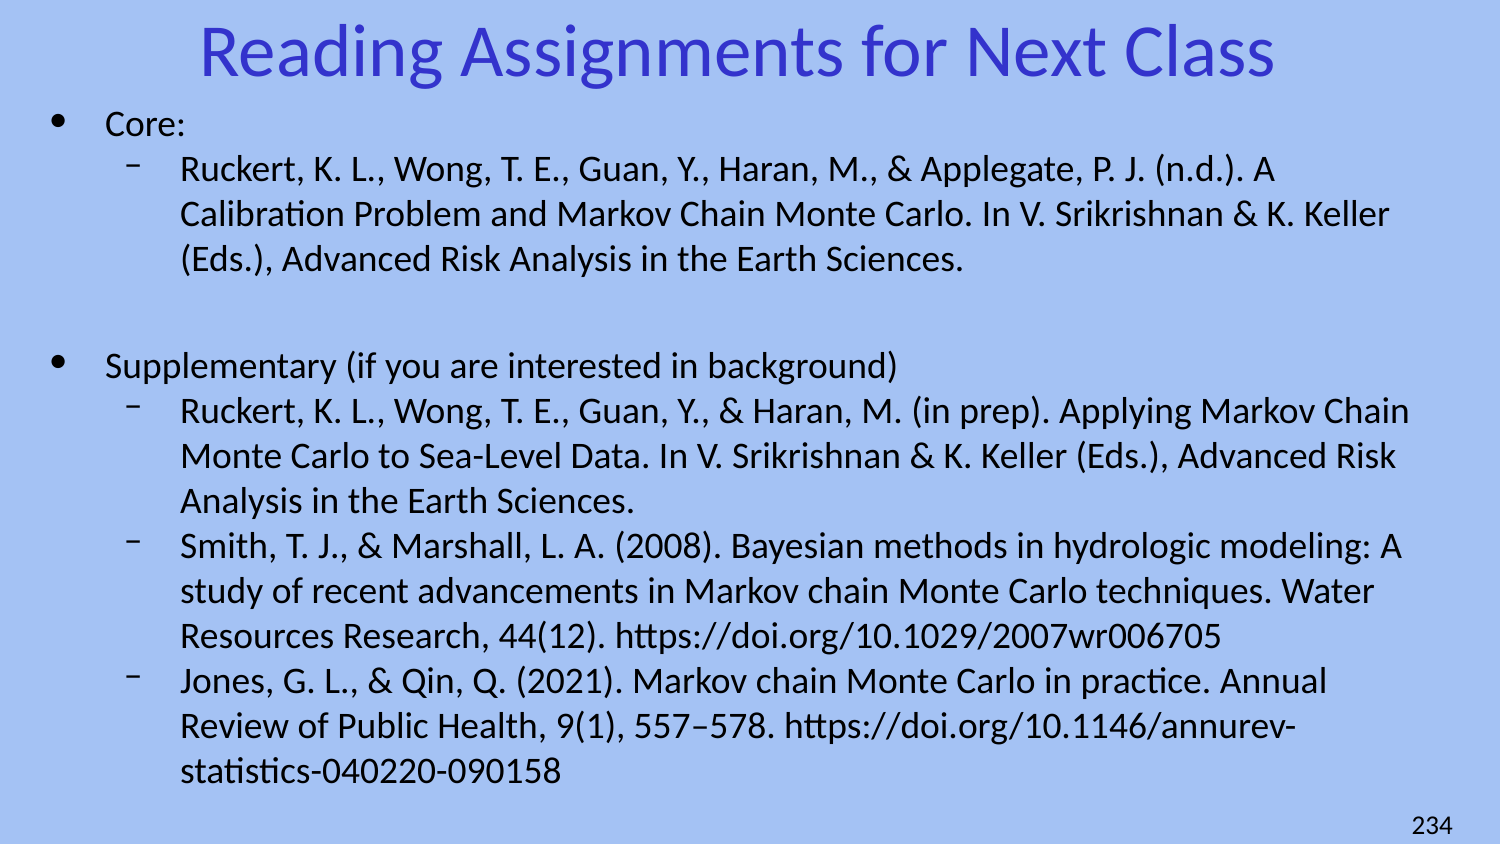

# Reading Assignments for Next Class
Core:
Ruckert, K. L., Wong, T. E., Guan, Y., Haran, M., & Applegate, P. J. (n.d.). A Calibration Problem and Markov Chain Monte Carlo. In V. Srikrishnan & K. Keller (Eds.), Advanced Risk Analysis in the Earth Sciences.

Supplementary (if you are interested in background)
Ruckert, K. L., Wong, T. E., Guan, Y., & Haran, M. (in prep). Applying Markov Chain Monte Carlo to Sea-Level Data. In V. Srikrishnan & K. Keller (Eds.), Advanced Risk Analysis in the Earth Sciences.
Smith, T. J., & Marshall, L. A. (2008). Bayesian methods in hydrologic modeling: A study of recent advancements in Markov chain Monte Carlo techniques. Water Resources Research, 44(12). https://doi.org/10.1029/2007wr006705
Jones, G. L., & Qin, Q. (2021). Markov chain Monte Carlo in practice. Annual Review of Public Health, 9(1), 557–578. https://doi.org/10.1146/annurev-statistics-040220-090158
234